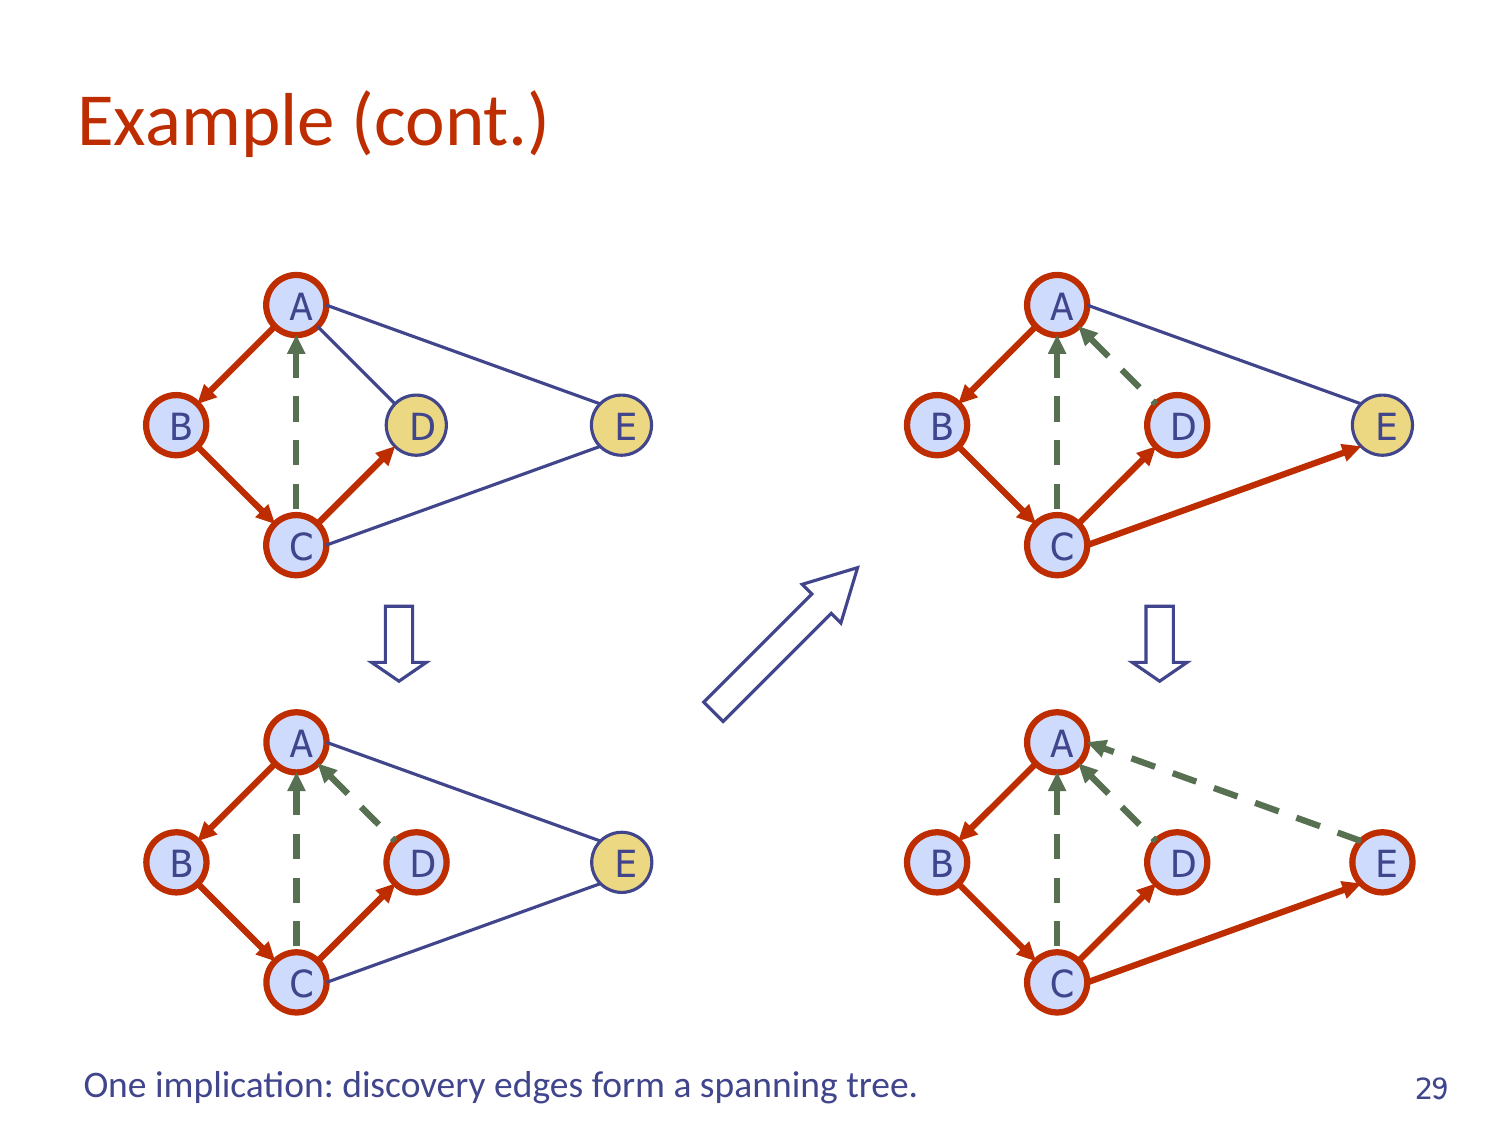

# Example (cont.)
A
B
D
E
C
A
B
D
E
C

A
B
D
E
C
A
B
D
E
C
29
One implication: discovery edges form a spanning tree.